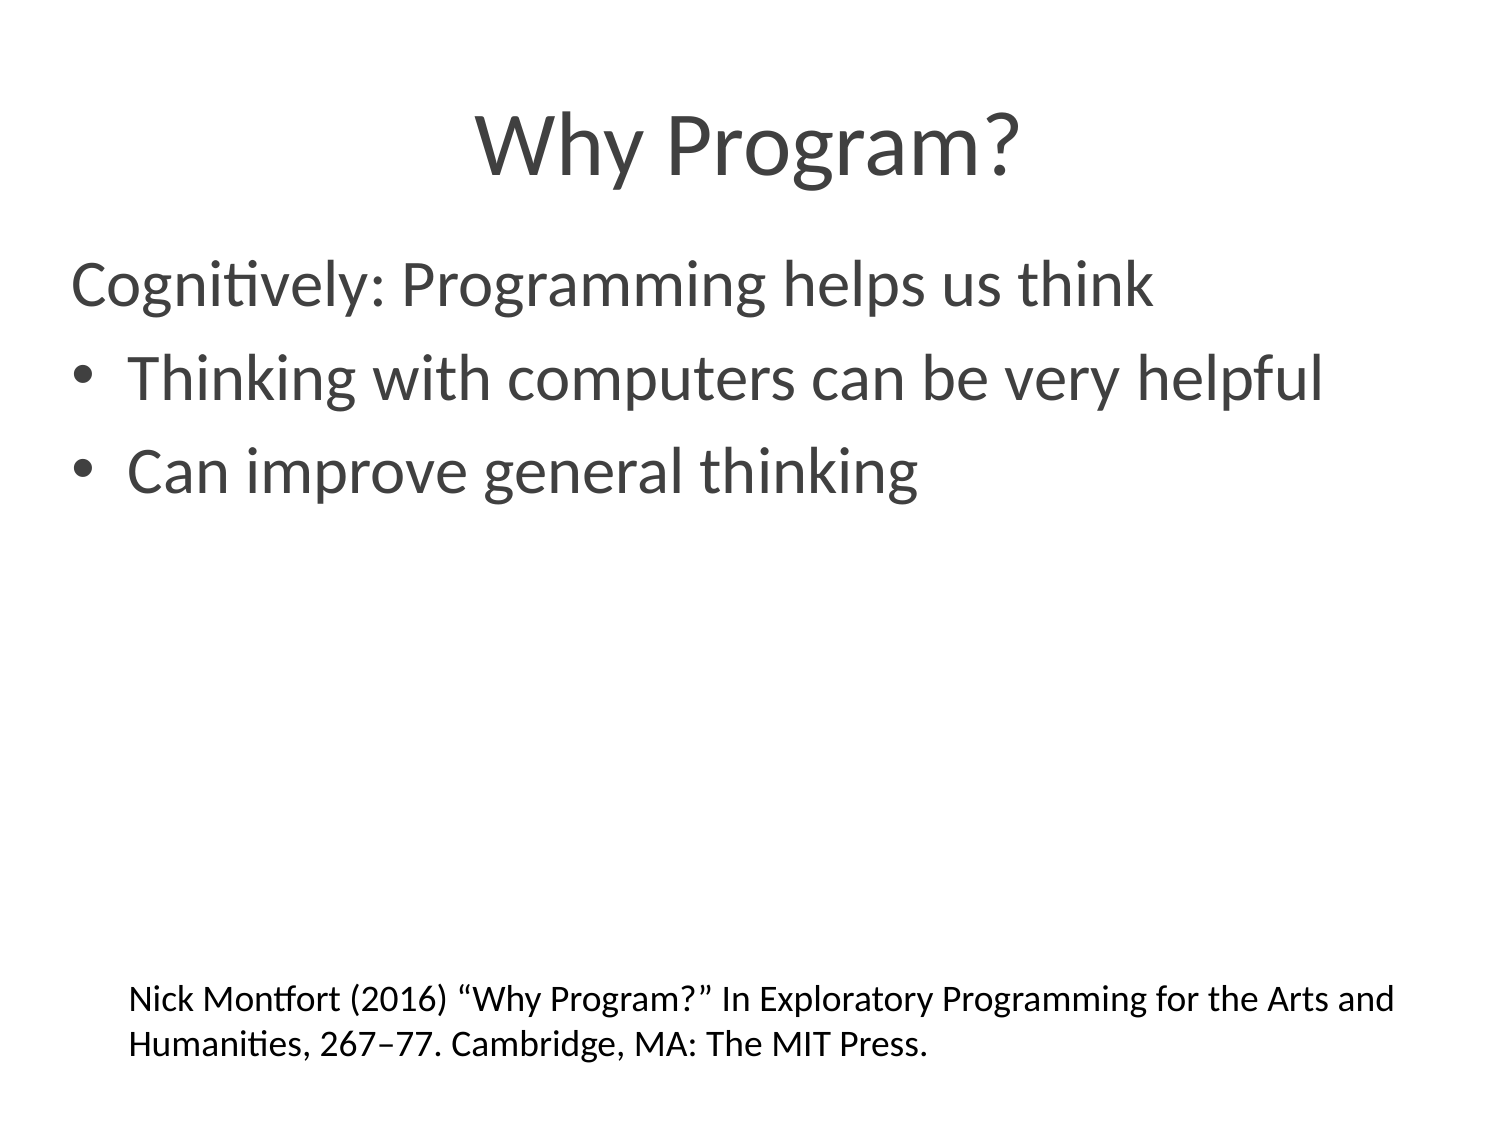

# Why Program?
Cognitively: Programming helps us think
Thinking with computers can be very helpful
Can improve general thinking
Nick Montfort (2016) “Why Program?” In Exploratory Programming for the Arts and
Humanities, 267–77. Cambridge, MA: The MIT Press.